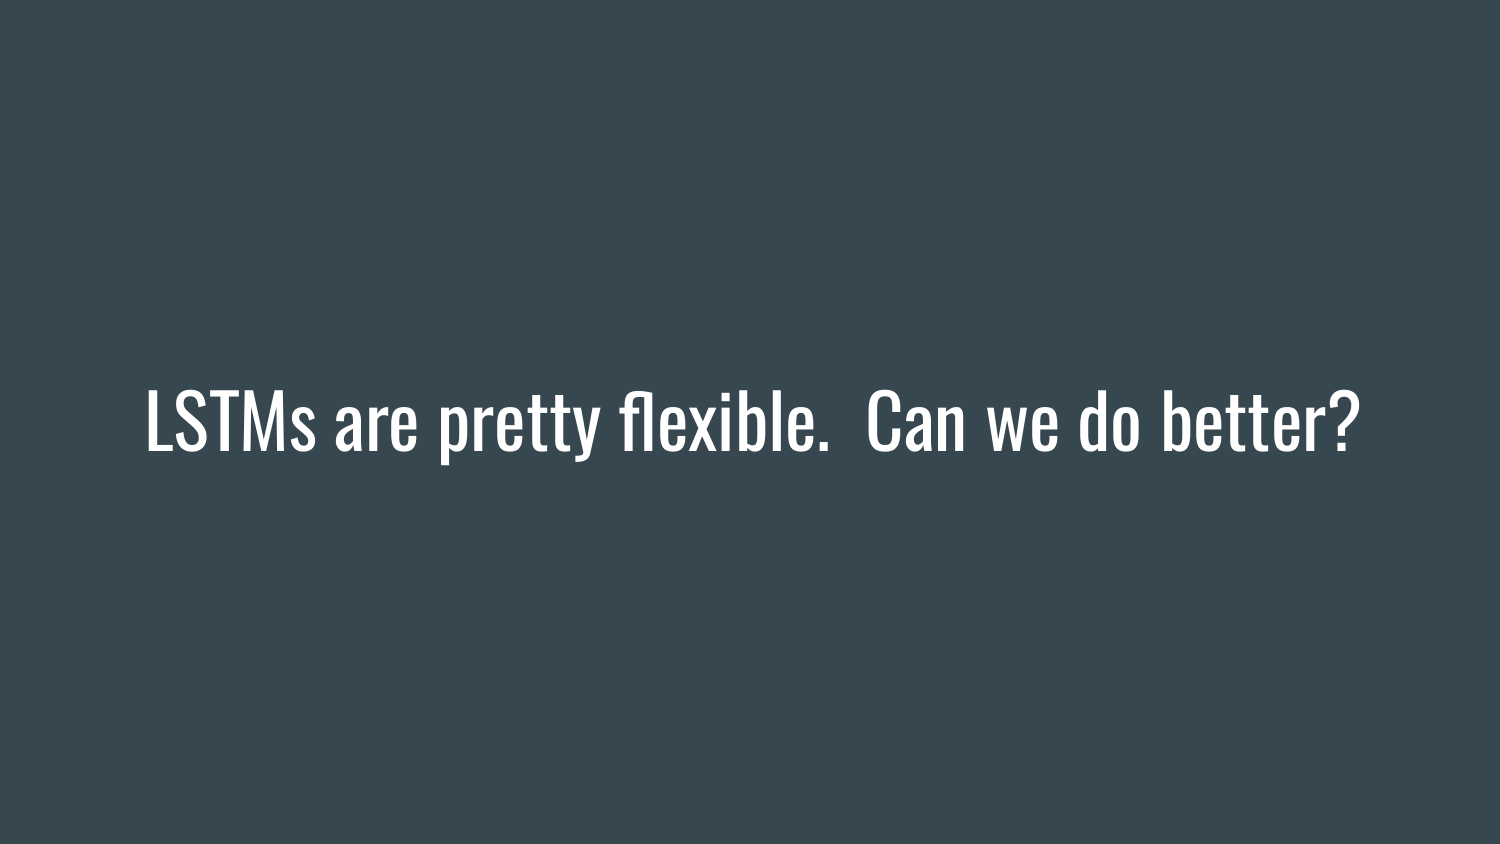

# LSTMs are pretty flexible.  Can we do better?